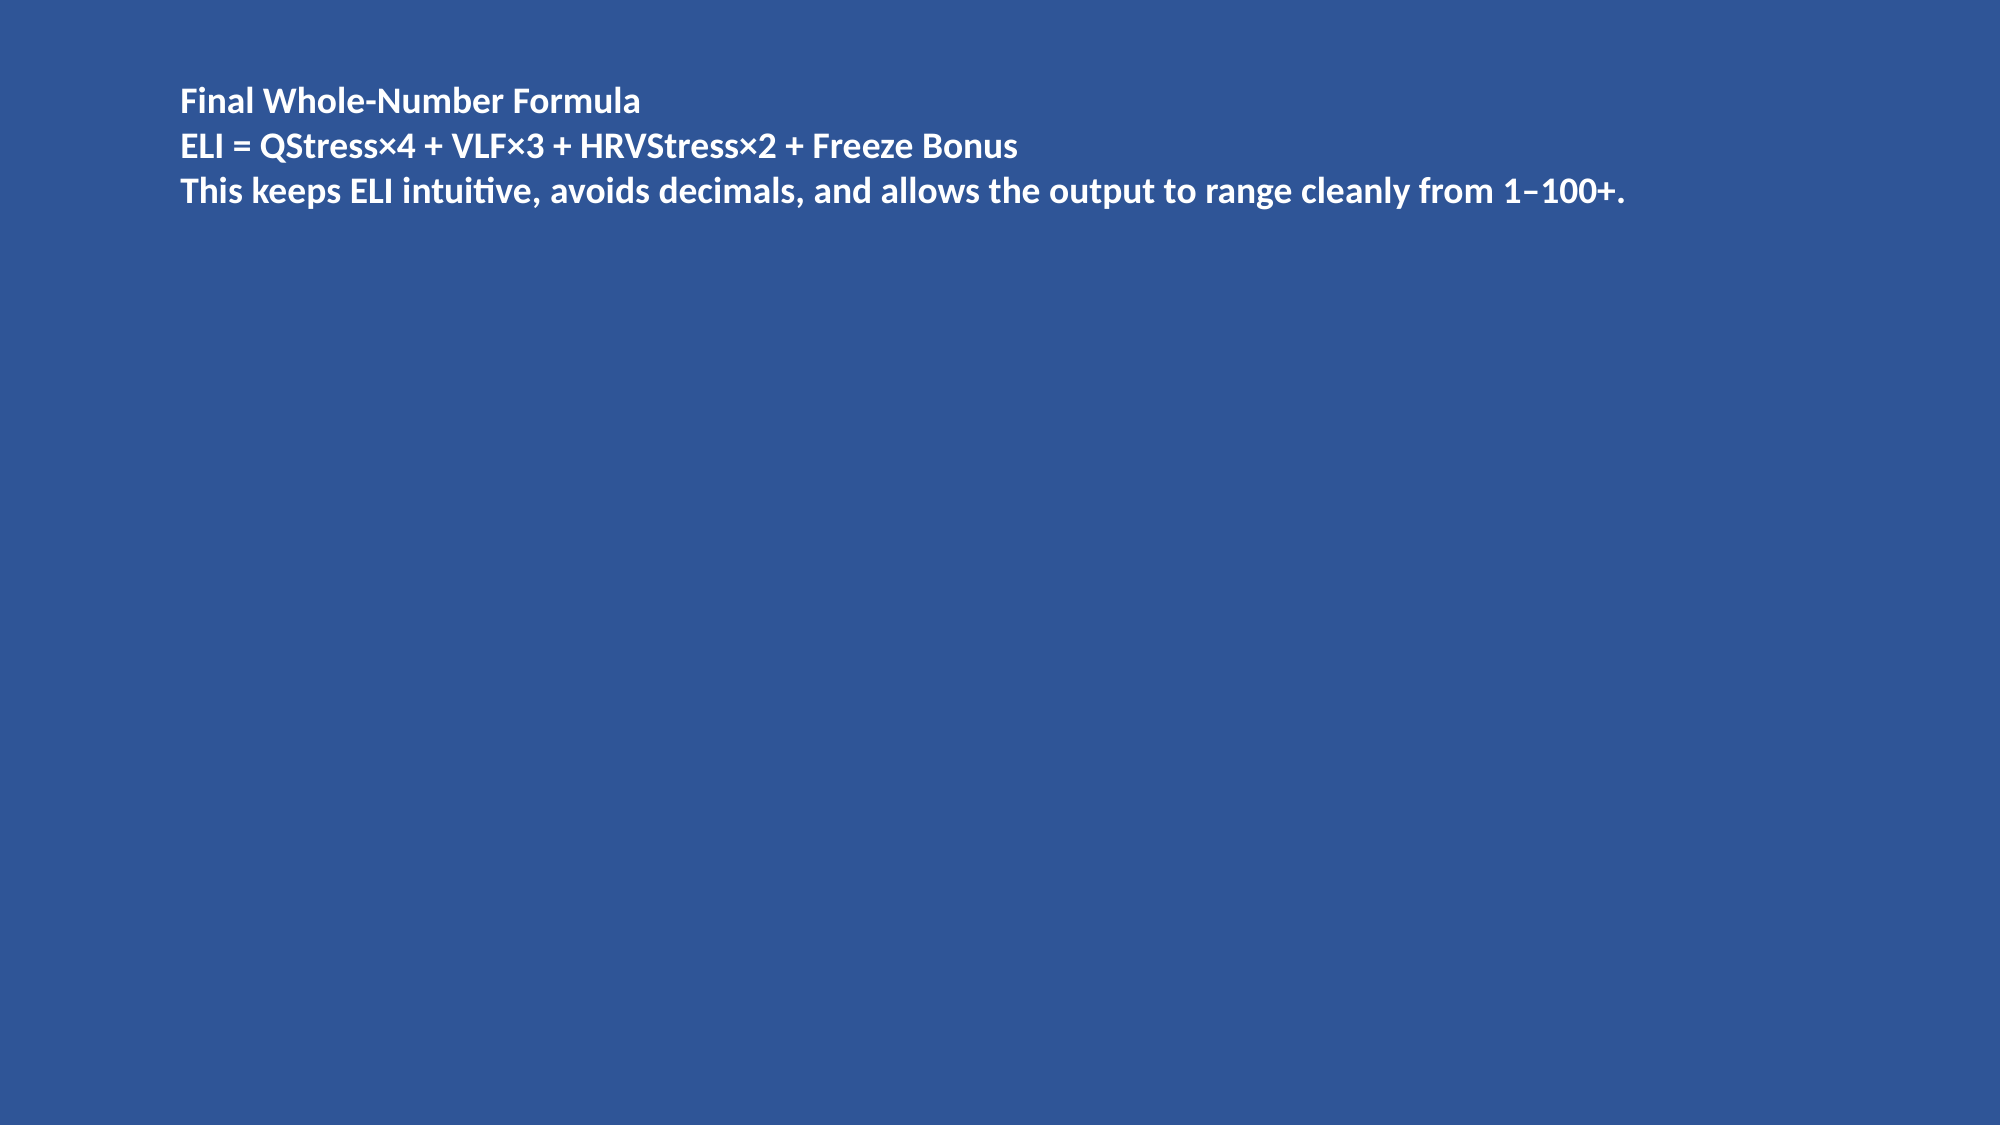

Final Whole-Number Formula
ELI = QStress×4 + VLF×3 + HRVStress×2 + Freeze Bonus
This keeps ELI intuitive, avoids decimals, and allows the output to range cleanly from 1–100+.